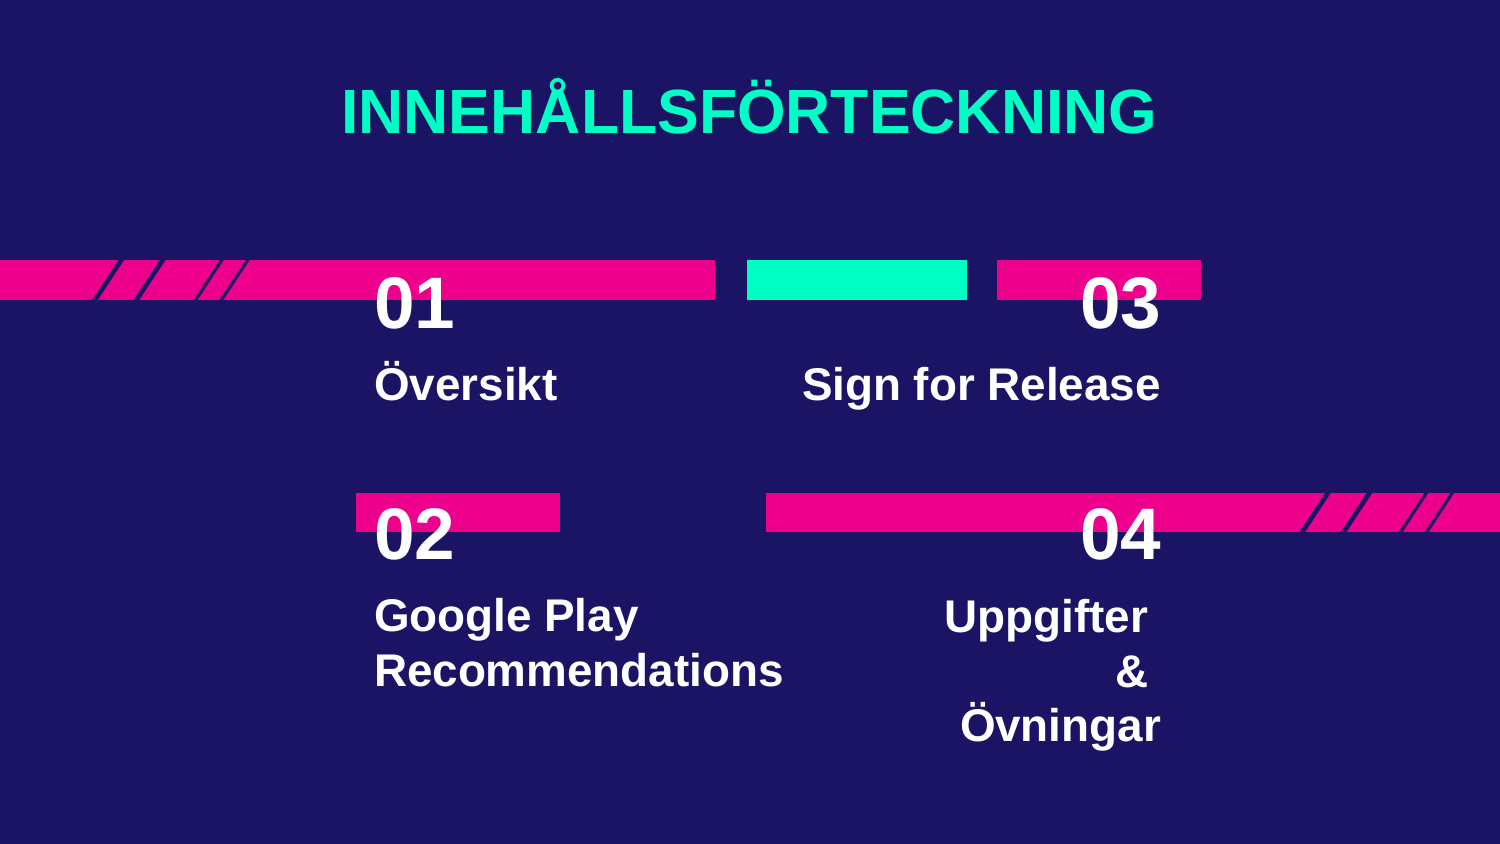

INNEHÅLLSFÖRTECKNING
# 01
03
Översikt
Sign for Release
02
04
Google Play Recommendations
Uppgifter
&
Övningar